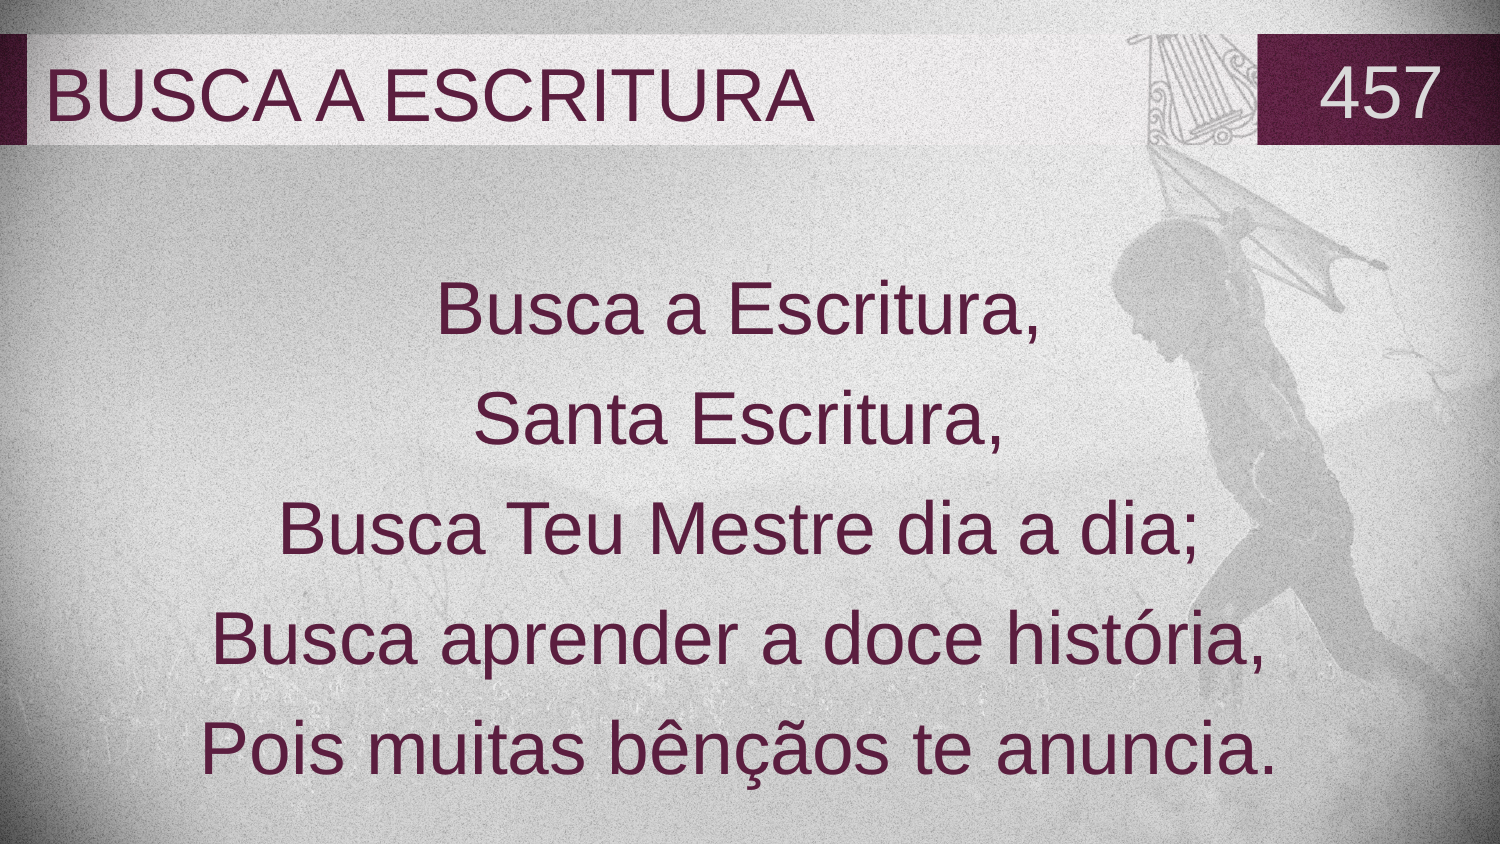

# BUSCA A ESCRITURA
457
Busca a Escritura,
Santa Escritura,
Busca Teu Mestre dia a dia;
Busca aprender a doce história,
Pois muitas bênçãos te anuncia.